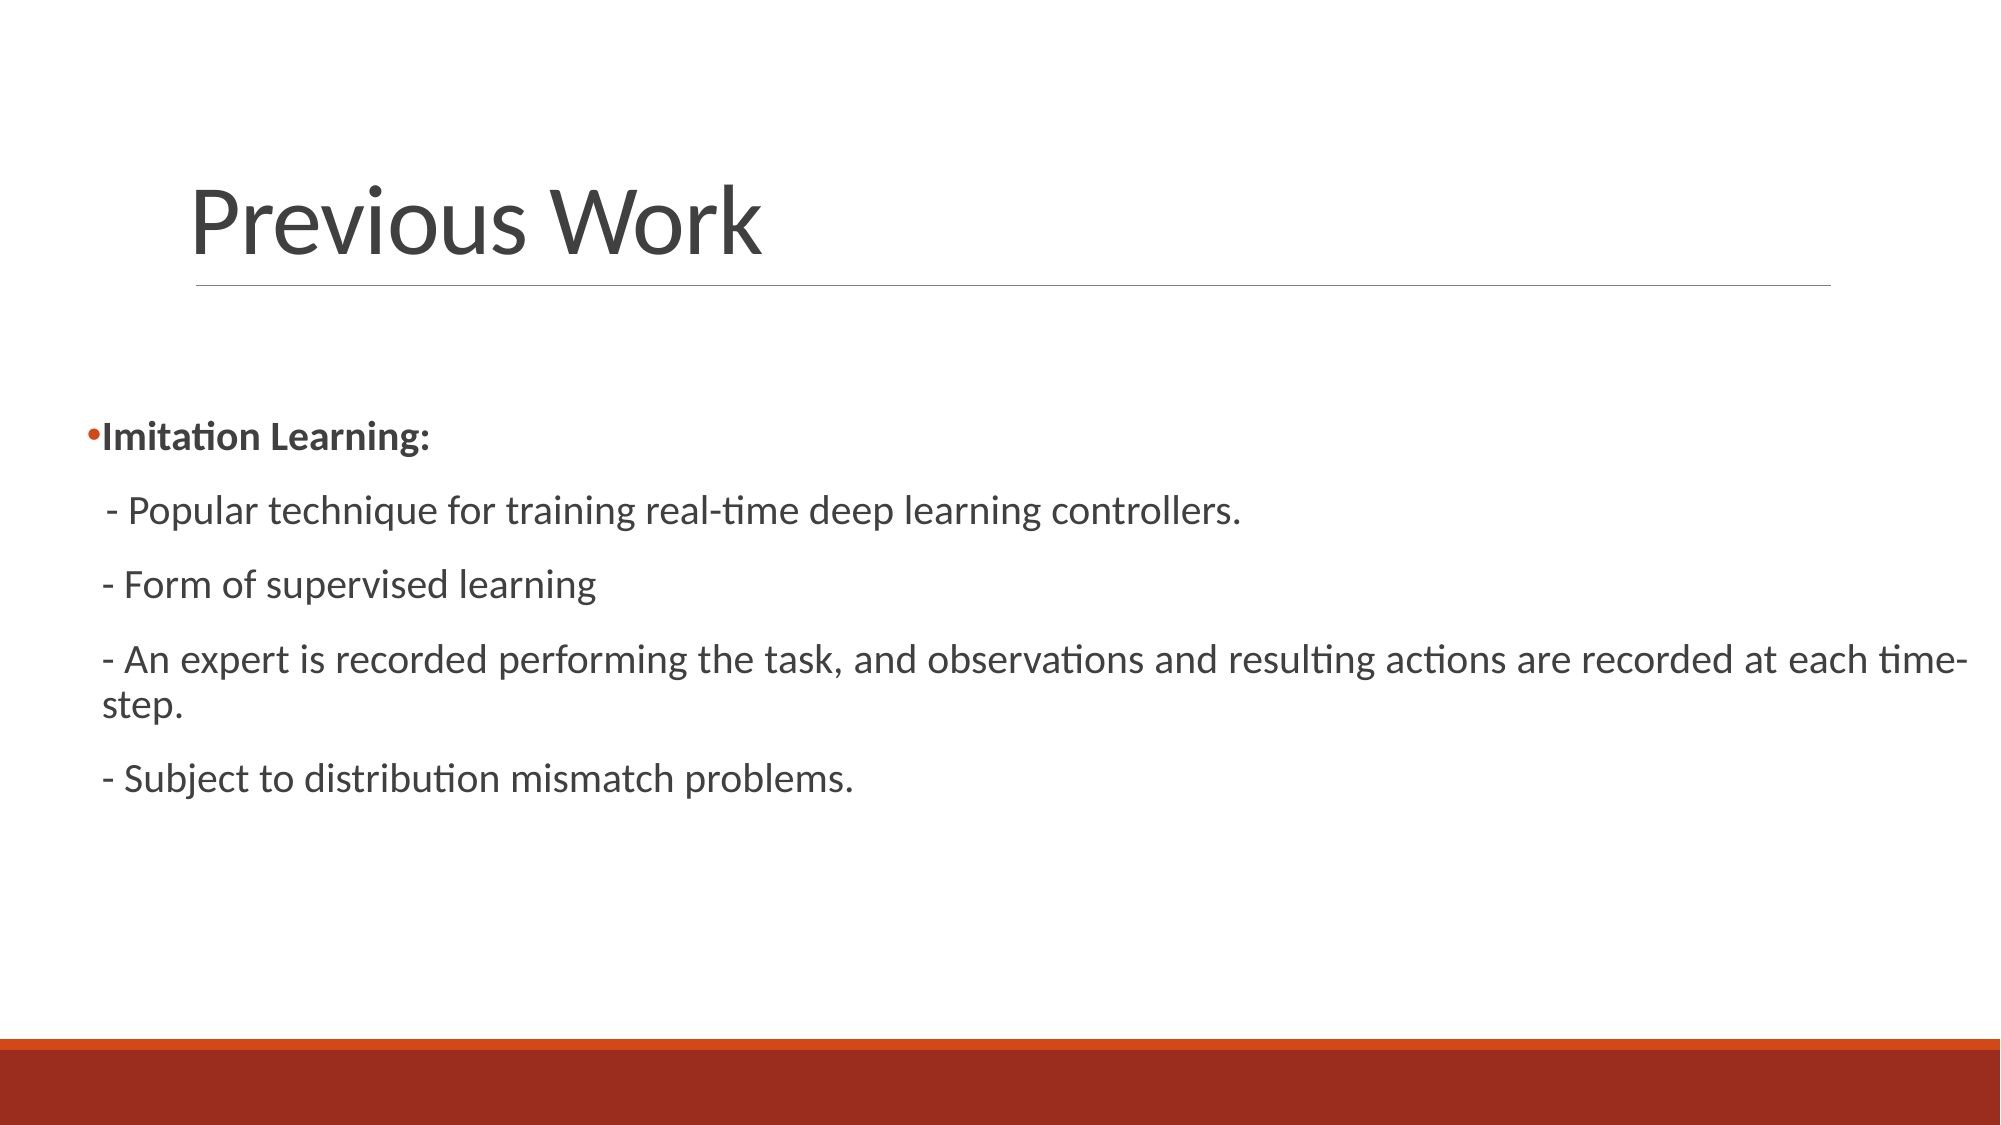

# Previous Work

Imitation Learning:
  - Popular technique for training real-time deep learning controllers.
- Form of supervised learning
- An expert is recorded performing the task, and observations and resulting actions are recorded at each time-step.
- Subject to distribution mismatch problems.